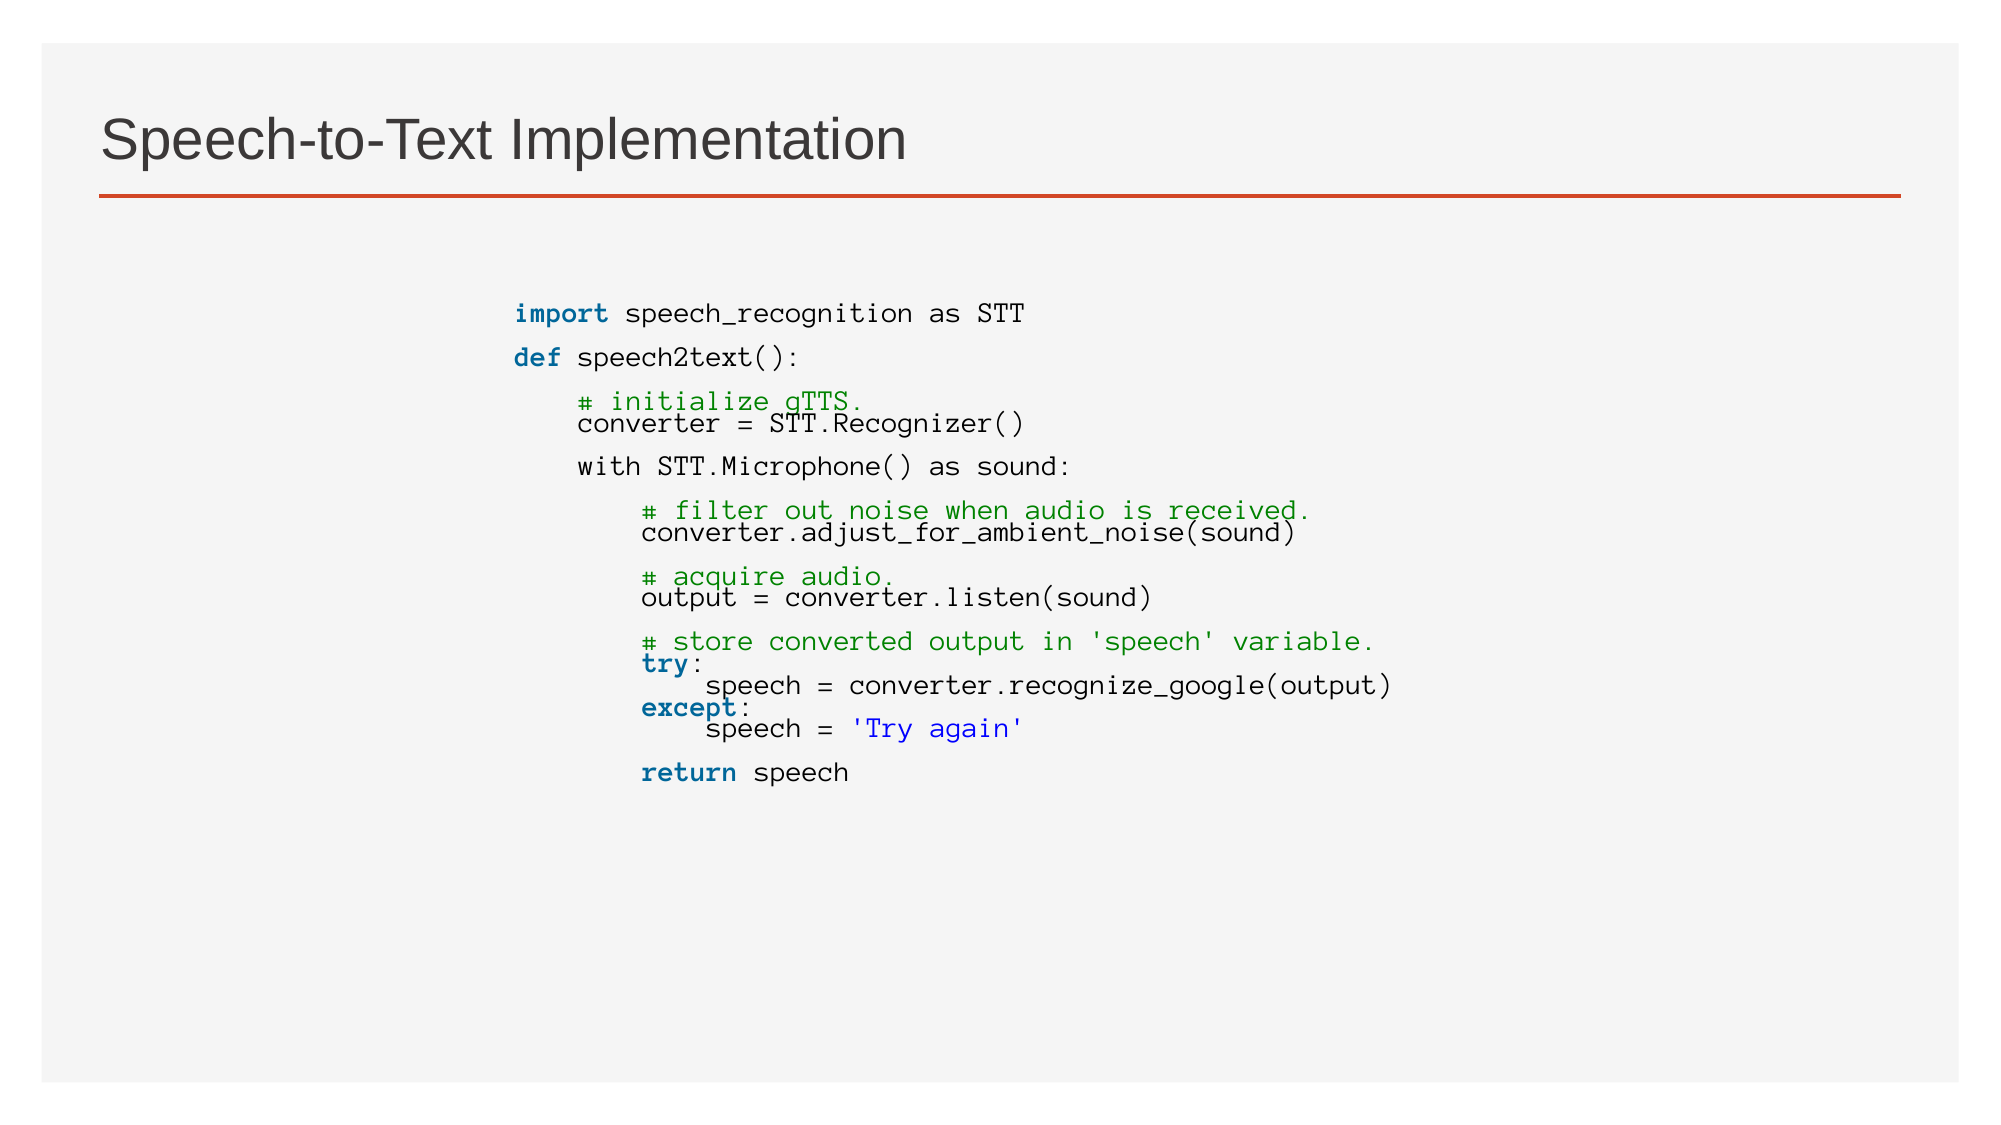

# Speech-to-Text Implementation

import speech_recognition as STT

def speech2text():

    # initialize gTTS.
    converter = STT.Recognizer()

    with STT.Microphone() as sound:

        # filter out noise when audio is received.
        converter.adjust_for_ambient_noise(sound)

        # acquire audio.
        output = converter.listen(sound)

        # store converted output in 'speech' variable.
        try:
            speech = converter.recognize_google(output)
        except:
            speech = 'Try again'

        return speech